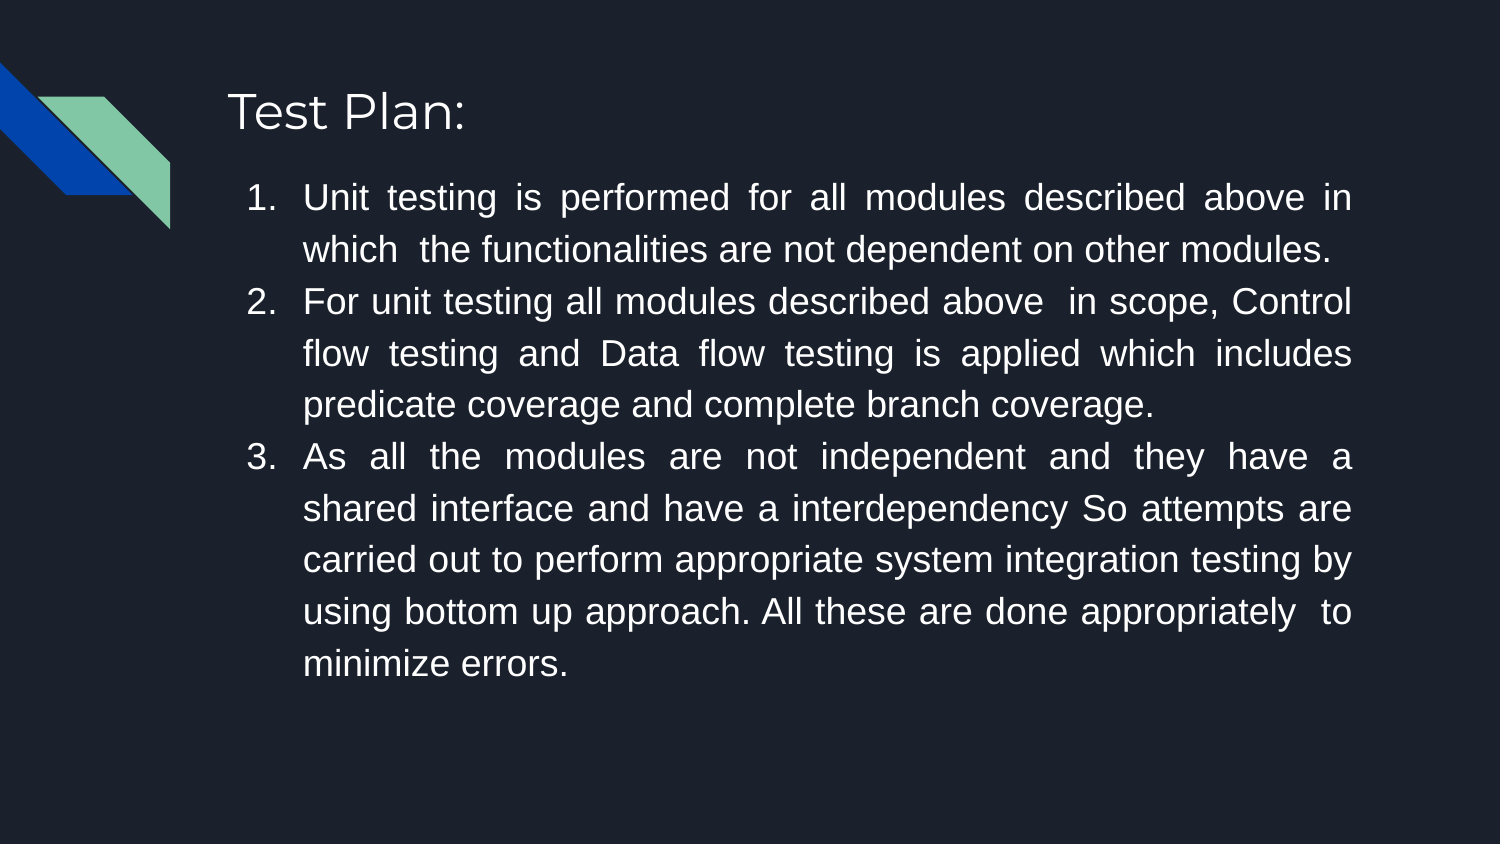

# Test Plan:
Unit testing is performed for all modules described above in which  the functionalities are not dependent on other modules.
For unit testing all modules described above  in scope, Control flow testing and Data flow testing is applied which includes predicate coverage and complete branch coverage.
As all the modules are not independent and they have a shared interface and have a interdependency So attempts are carried out to perform appropriate system integration testing by using bottom up approach. All these are done appropriately  to minimize errors.